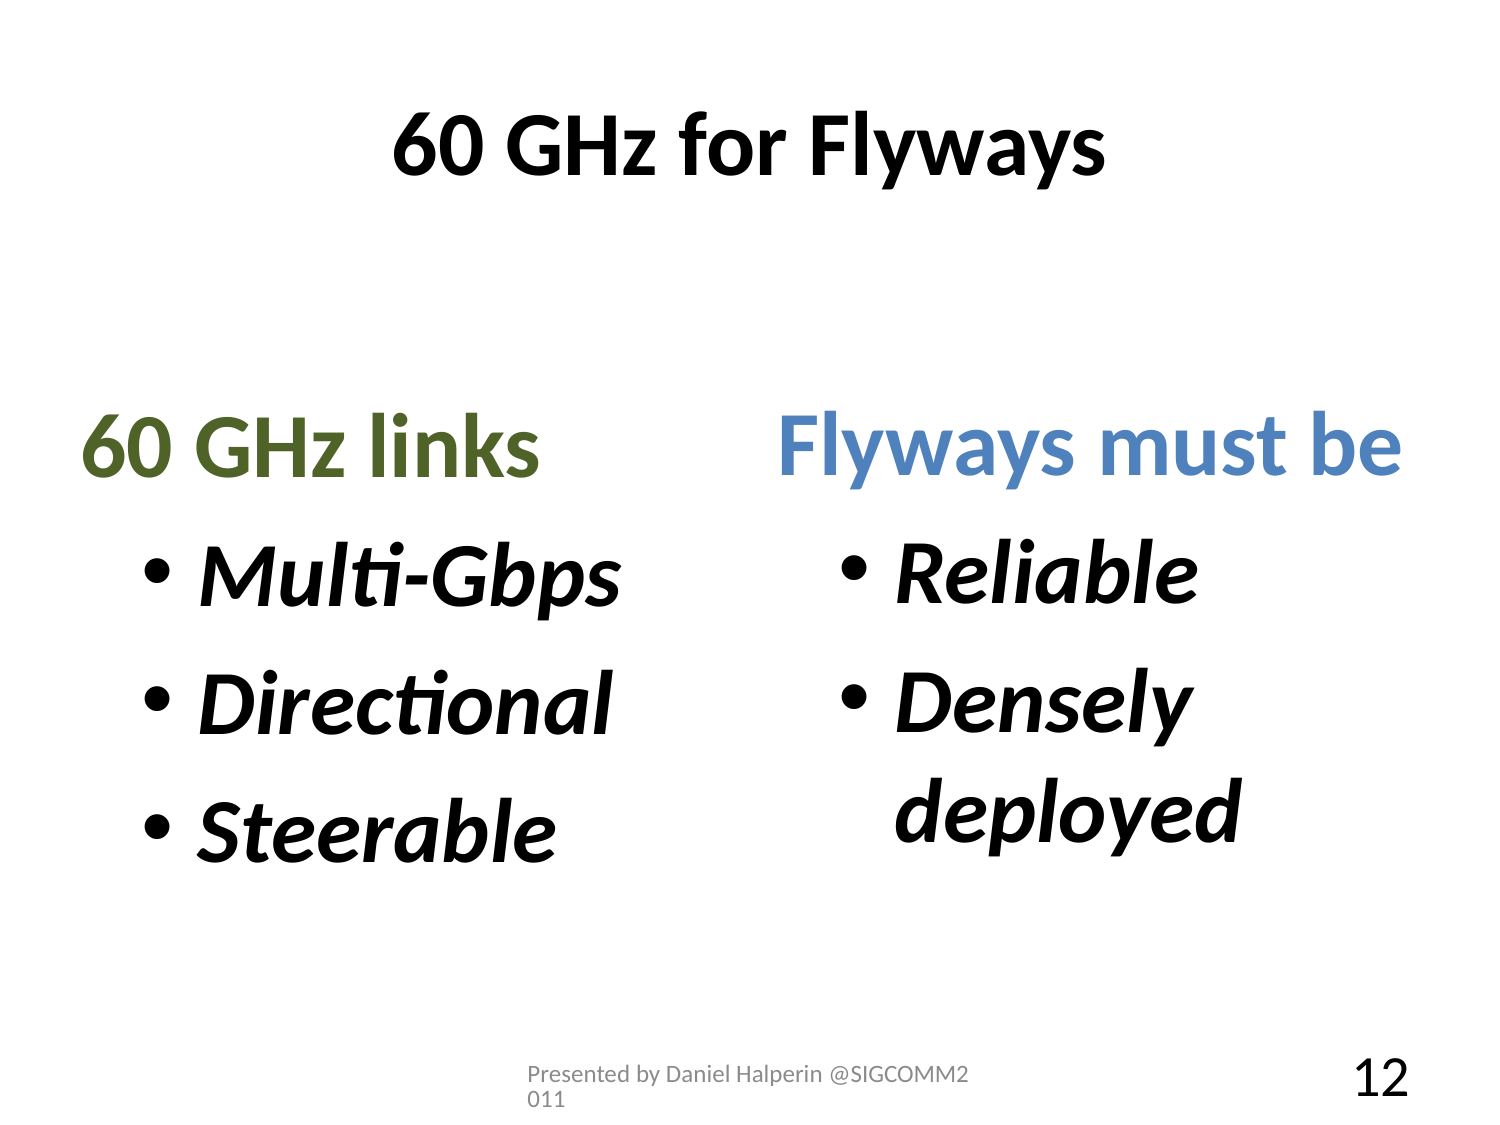

# 60 GHz for Flyways
Flyways must be
Reliable
Densely deployed
60 GHz links
Multi-Gbps
Directional
Steerable
Presented by Daniel Halperin @SIGCOMM2011
12